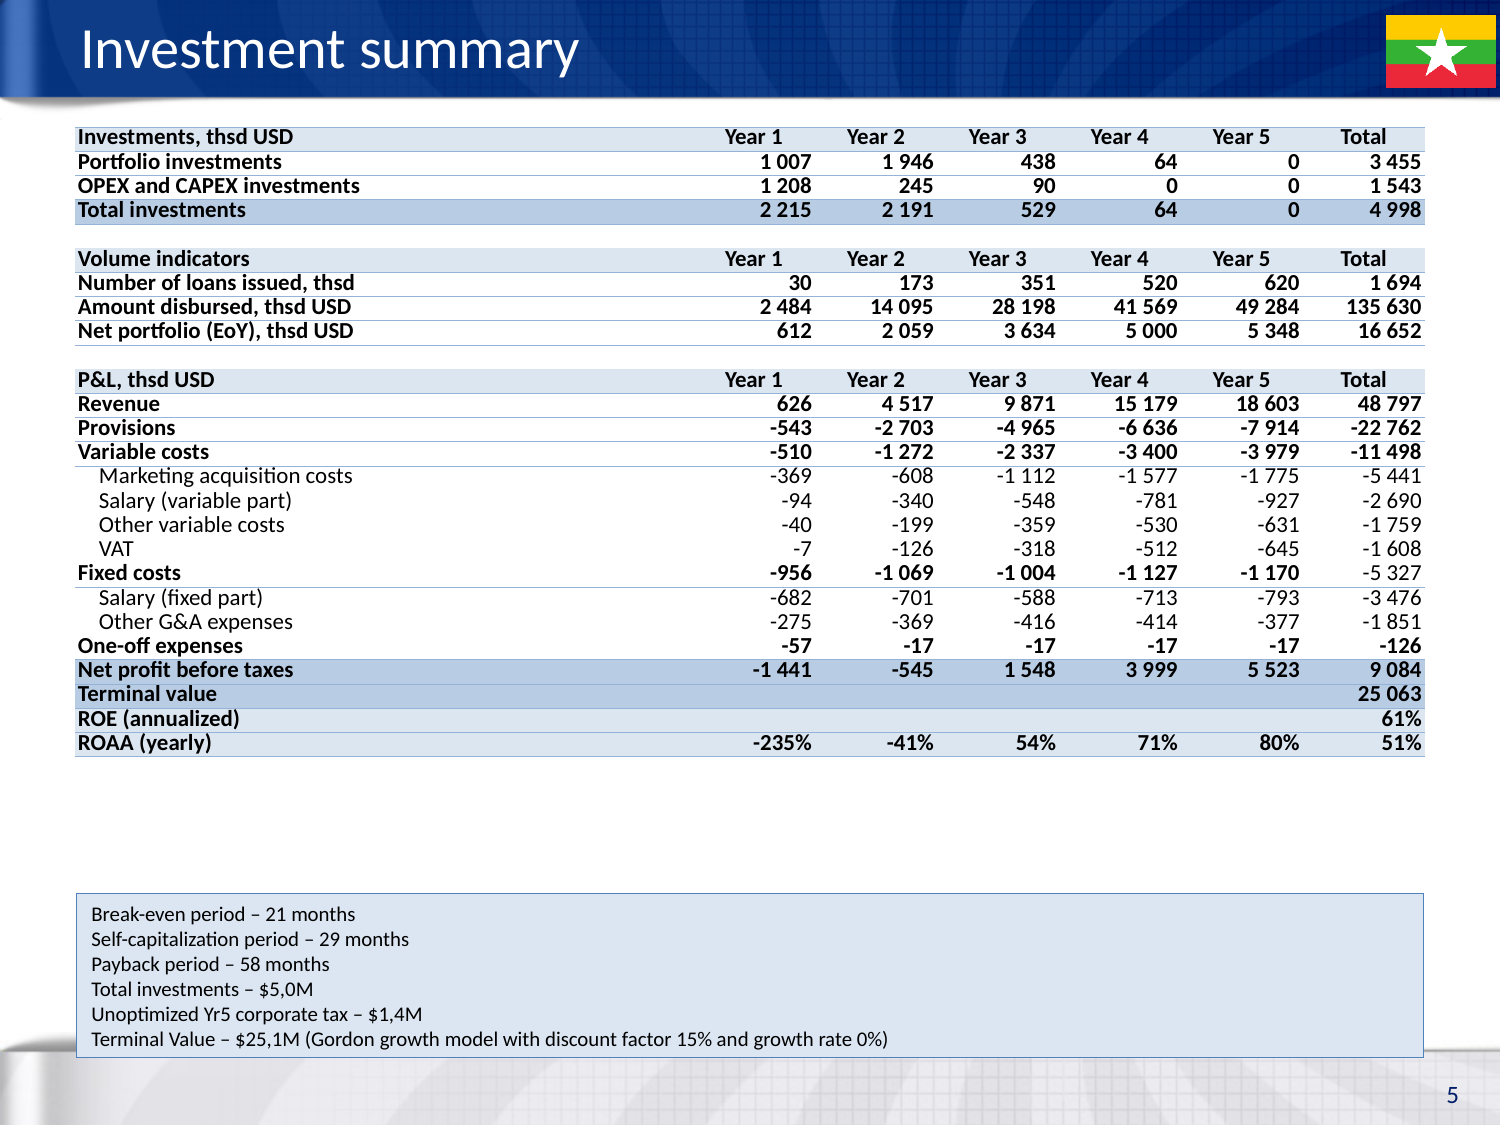

# Investment summary
| Investments, thsd USD | Year 1 | Year 2 | Year 3 | Year 4 | Year 5 | Total |
| --- | --- | --- | --- | --- | --- | --- |
| Portfolio investments | 1 007 | 1 946 | 438 | 64 | 0 | 3 455 |
| OPEX and CAPEX investments | 1 208 | 245 | 90 | 0 | 0 | 1 543 |
| Total investments | 2 215 | 2 191 | 529 | 64 | 0 | 4 998 |
|  |  |  |  |  |  |  |
| Volume indicators | Year 1 | Year 2 | Year 3 | Year 4 | Year 5 | Total |
| Number of loans issued, thsd | 30 | 173 | 351 | 520 | 620 | 1 694 |
| Amount disbursed, thsd USD | 2 484 | 14 095 | 28 198 | 41 569 | 49 284 | 135 630 |
| Net portfolio (EoY), thsd USD | 612 | 2 059 | 3 634 | 5 000 | 5 348 | 16 652 |
|  |  |  |  |  |  |  |
| P&L, thsd USD | Year 1 | Year 2 | Year 3 | Year 4 | Year 5 | Total |
| Revenue | 626 | 4 517 | 9 871 | 15 179 | 18 603 | 48 797 |
| Provisions | -543 | -2 703 | -4 965 | -6 636 | -7 914 | -22 762 |
| Variable costs | -510 | -1 272 | -2 337 | -3 400 | -3 979 | -11 498 |
| Marketing acquisition costs | -369 | -608 | -1 112 | -1 577 | -1 775 | -5 441 |
| Salary (variable part) | -94 | -340 | -548 | -781 | -927 | -2 690 |
| Other variable costs | -40 | -199 | -359 | -530 | -631 | -1 759 |
| VAT | -7 | -126 | -318 | -512 | -645 | -1 608 |
| Fixed costs | -956 | -1 069 | -1 004 | -1 127 | -1 170 | -5 327 |
| Salary (fixed part) | -682 | -701 | -588 | -713 | -793 | -3 476 |
| Other G&A expenses | -275 | -369 | -416 | -414 | -377 | -1 851 |
| One-off expenses | -57 | -17 | -17 | -17 | -17 | -126 |
| Net profit before taxes | -1 441 | -545 | 1 548 | 3 999 | 5 523 | 9 084 |
| Terminal value |  |  |  |  |  | 25 063 |
| ROE (annualized) |  |  |  |  |  | 61% |
| ROAA (yearly) | -235% | -41% | 54% | 71% | 80% | 51% |
Break-even period – 21 months
Self-capitalization period – 29 months
Payback period – 58 months
Total investments – $5,0M
Unoptimized Yr5 corporate tax – $1,4M
Terminal Value – $25,1M (Gordon growth model with discount factor 15% and growth rate 0%)
5